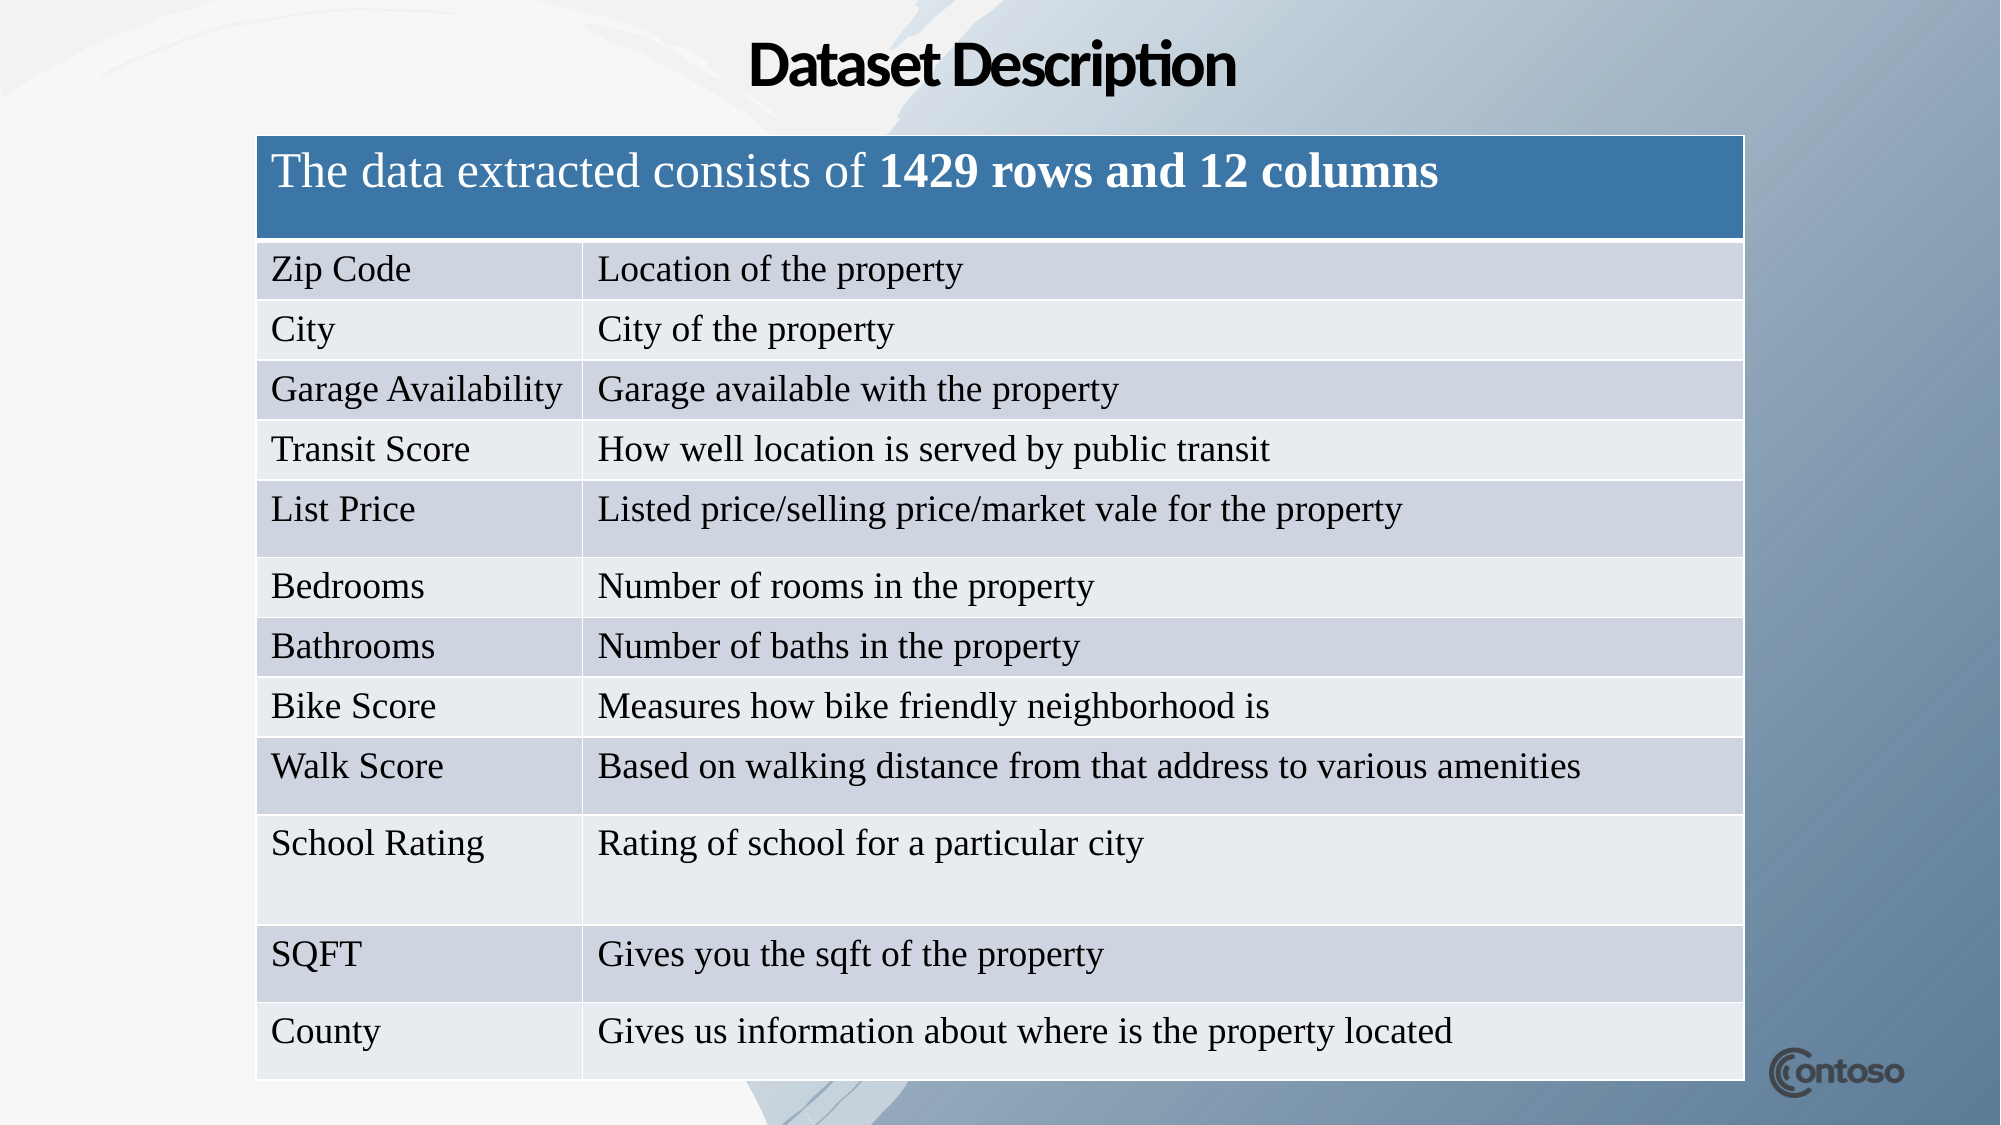

# Dataset Description
| The data extracted consists of 1429 rows and 12 columns |  |
| --- | --- |
| Zip Code | Location of the property |
| City | City of the property |
| Garage Availability | Garage available with the property |
| Transit Score | How well location is served by public transit |
| List Price | Listed price/selling price/market vale for the property |
| Bedrooms | Number of rooms in the property |
| Bathrooms | Number of baths in the property |
| Bike Score | Measures how bike friendly neighborhood is |
| Walk Score | Based on walking distance from that address to various amenities |
| School Rating | Rating of school for a particular city |
| SQFT | Gives you the sqft of the property |
| County | Gives us information about where is the property located |